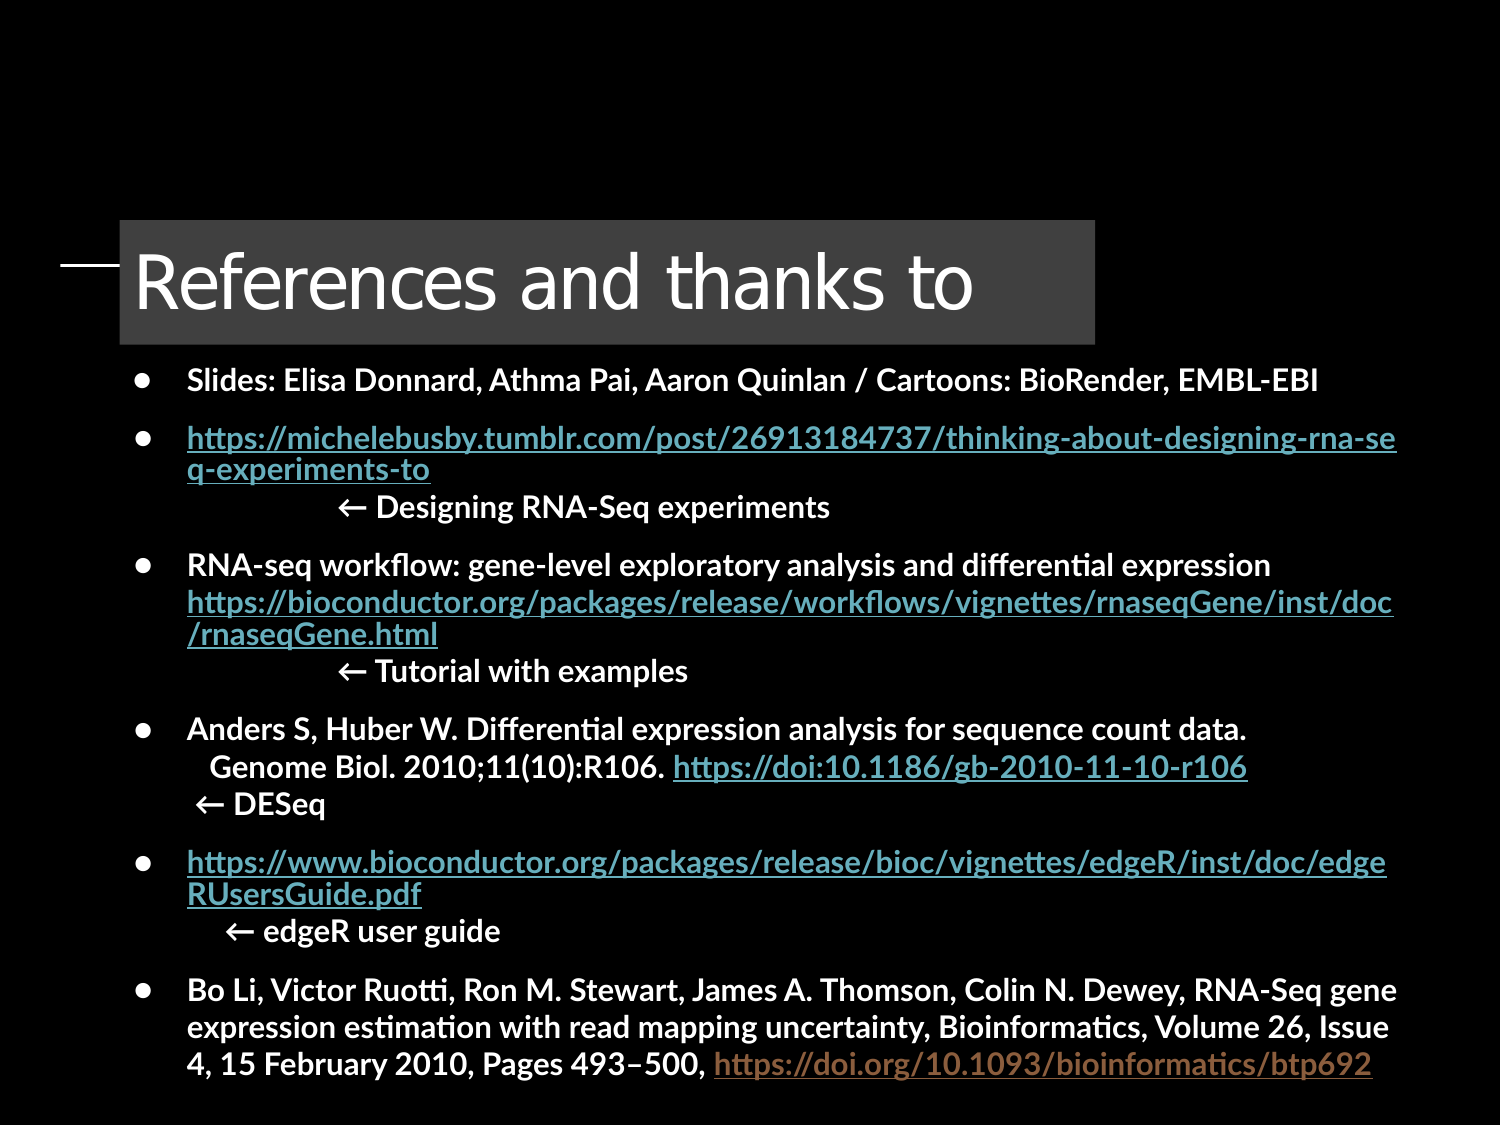

# References and thanks to
Slides: Elisa Donnard, Athma Pai, Aaron Quinlan / Cartoons: BioRender, EMBL-EBI
https://michelebusby.tumblr.com/post/26913184737/thinking-about-designing-rna-seq-experiments-to   	← Designing RNA-Seq experiments
RNA-seq workflow: gene-level exploratory analysis and differential expression https://bioconductor.org/packages/release/workflows/vignettes/rnaseqGene/inst/doc/rnaseqGene.html	← Tutorial with examples
Anders S, Huber W. Differential expression analysis for sequence count data.                        Genome Biol. 2010;11(10):R106. https://doi:10.1186/gb-2010-11-10-r106   	    ← DESeq
https://www.bioconductor.org/packages/release/bioc/vignettes/edgeR/inst/doc/edgeRUsersGuide.pdf     ← edgeR user guide
Bo Li, Victor Ruotti, Ron M. Stewart, James A. Thomson, Colin N. Dewey, RNA-Seq gene expression estimation with read mapping uncertainty, Bioinformatics, Volume 26, Issue 4, 15 February 2010, Pages 493–500, https://doi.org/10.1093/bioinformatics/btp692